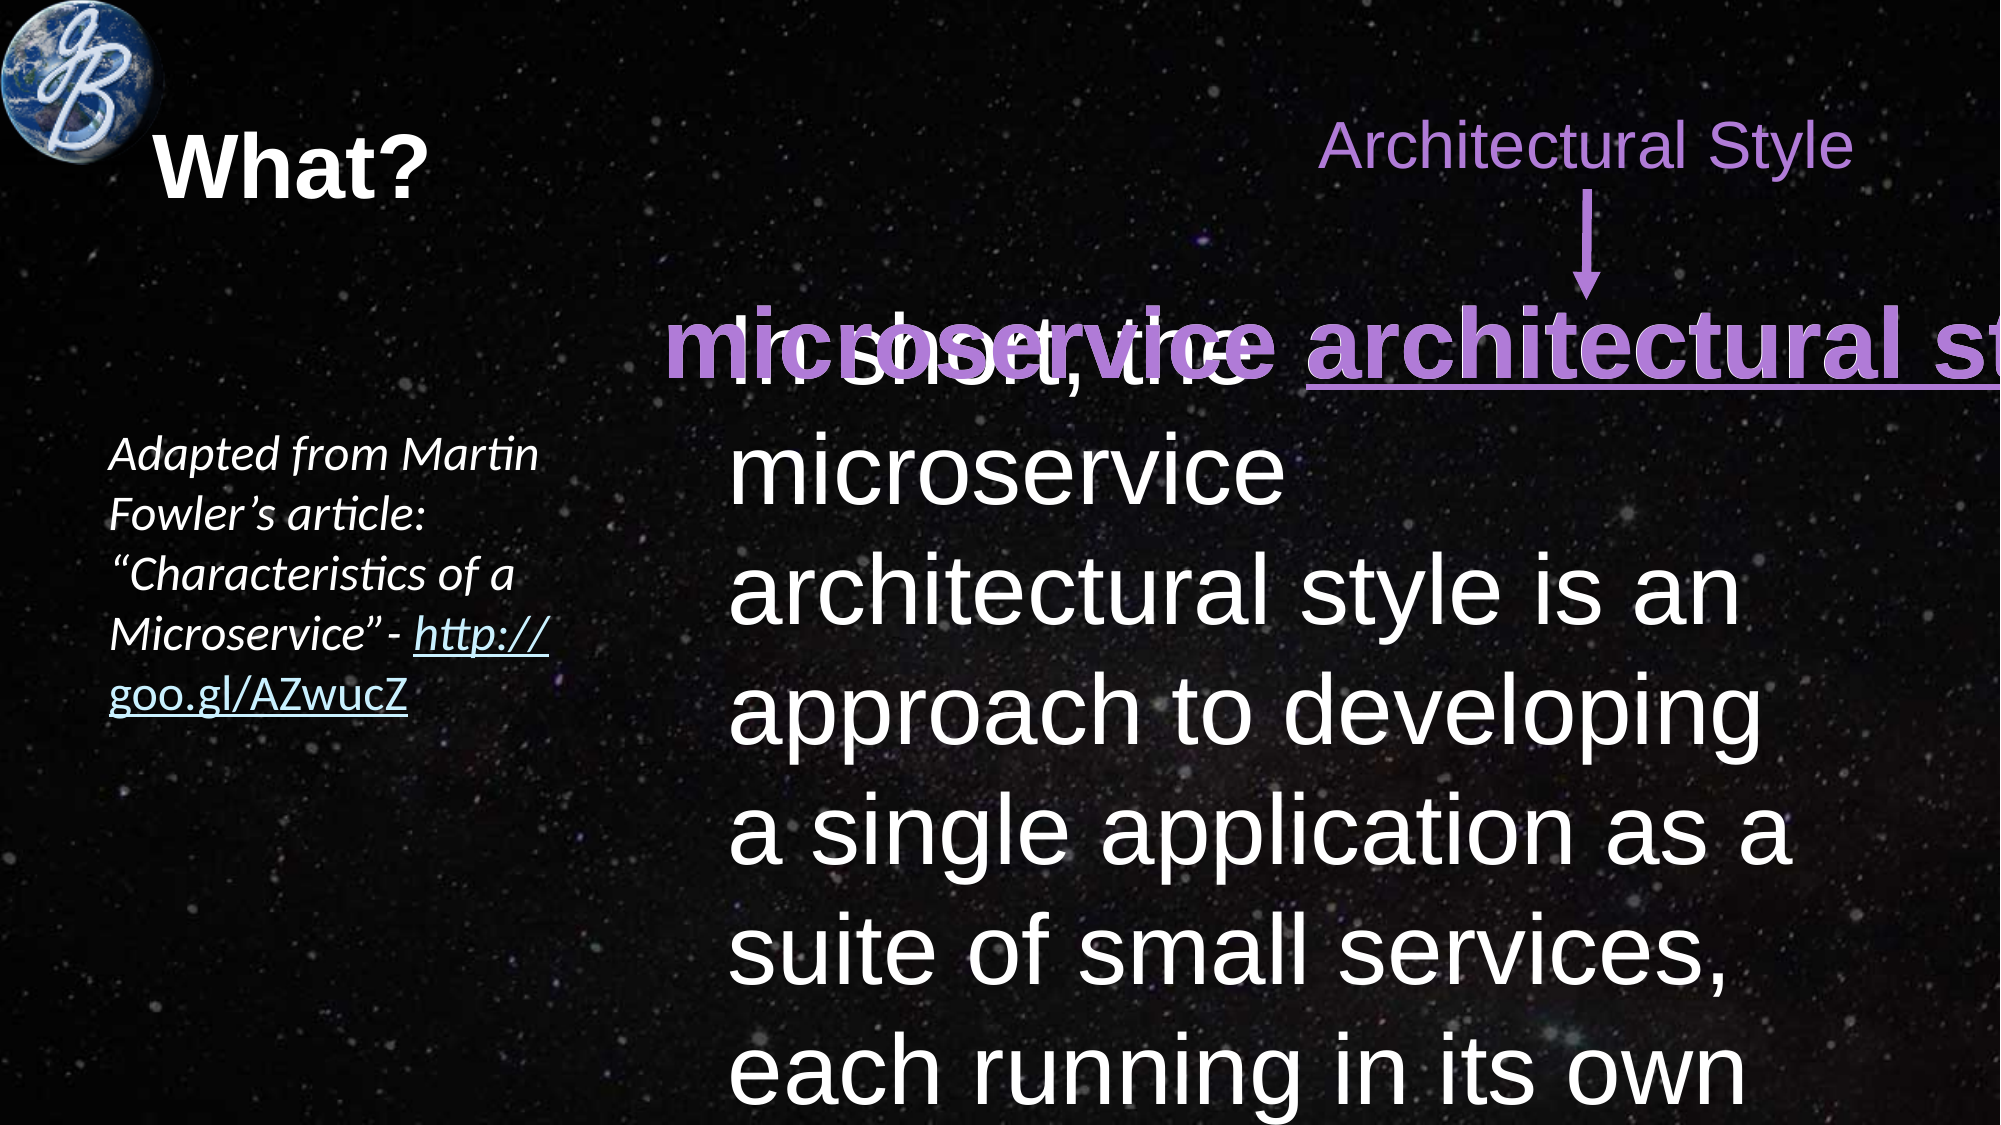

# What?
Architectural Style
microservice architectural style
microservice architectural style
In short, the microservice architectural style is an approach to developing a single application as a suite of small services, each running in its own process and communicating with lightweight mechanisms, often an HTTP resource API
Adapted from Martin Fowler’s article: “Characteristics of a Microservice”- http://goo.gl/AZwucZ